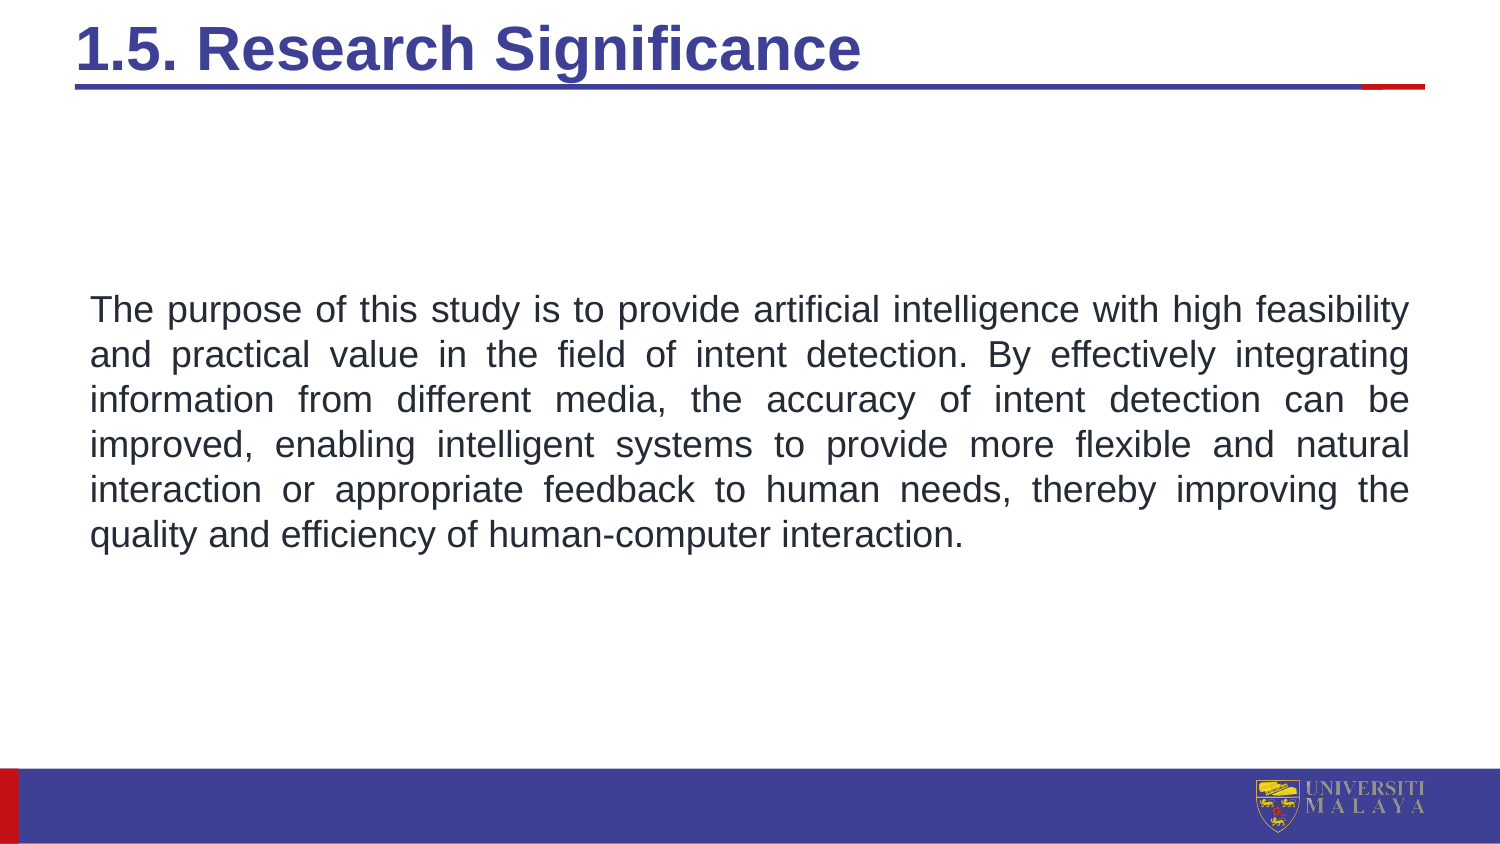

# 1.5. Research Significance
The purpose of this study is to provide artificial intelligence with high feasibility and practical value in the field of intent detection. By effectively integrating information from different media, the accuracy of intent detection can be improved, enabling intelligent systems to provide more flexible and natural interaction or appropriate feedback to human needs, thereby improving the quality and efficiency of human-computer interaction.